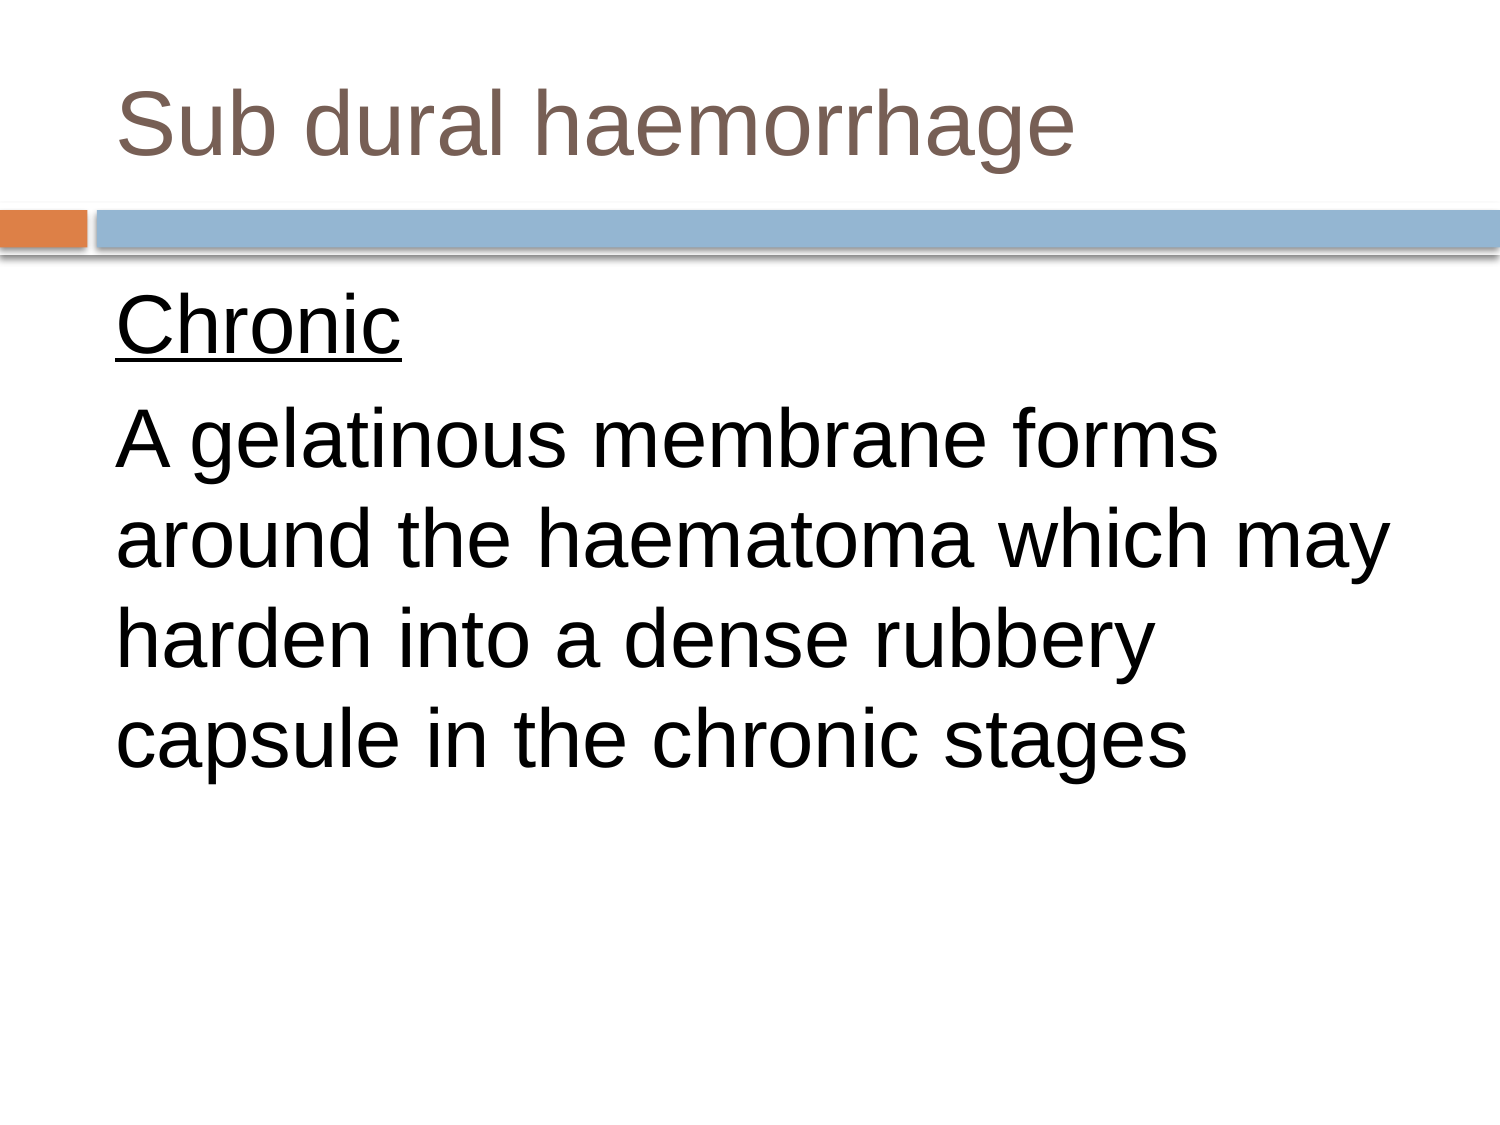

# Sub dural haemorrhage
Chronic
A gelatinous membrane forms around the haematoma which may harden into a dense rubbery capsule in the chronic stages